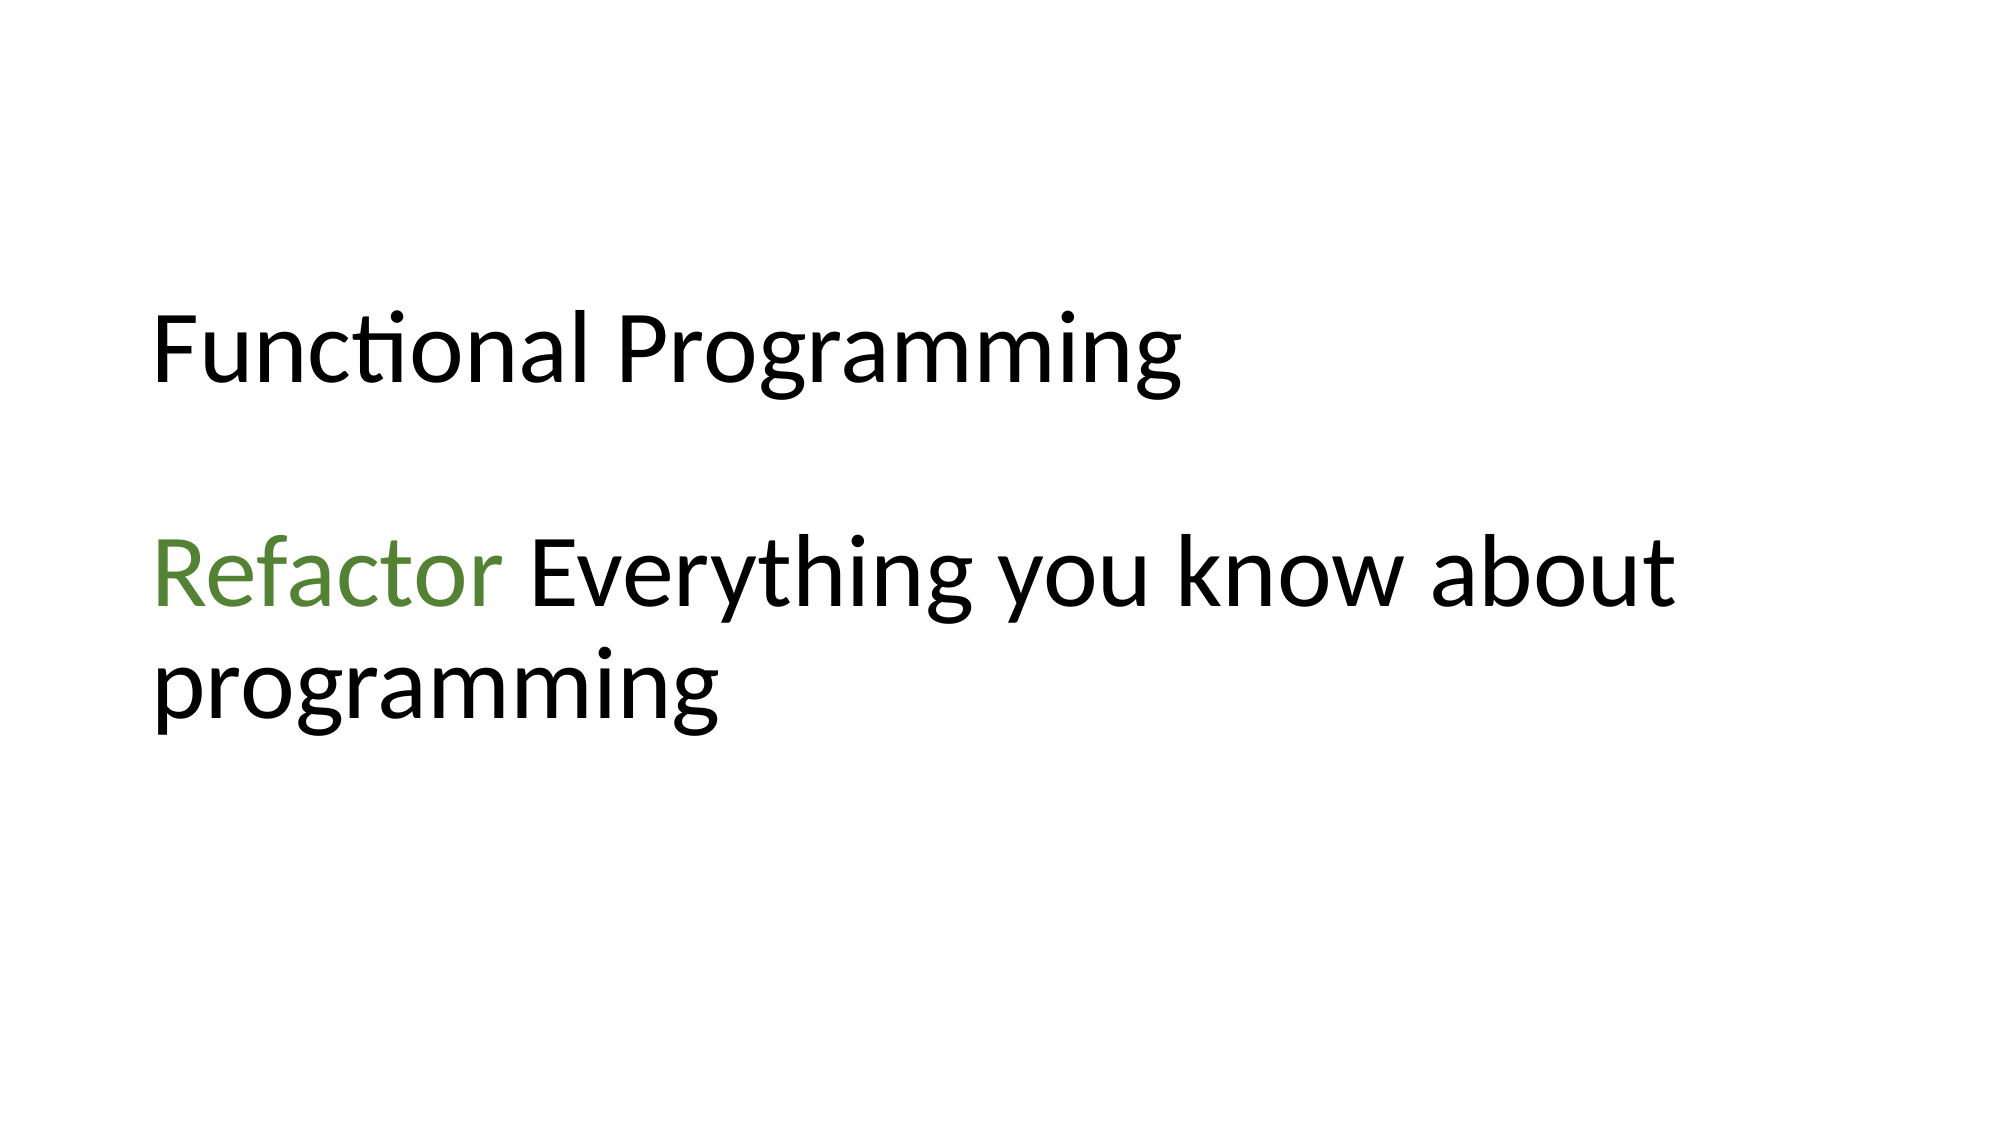

# Functional Programming Refactor Everything you know about programming